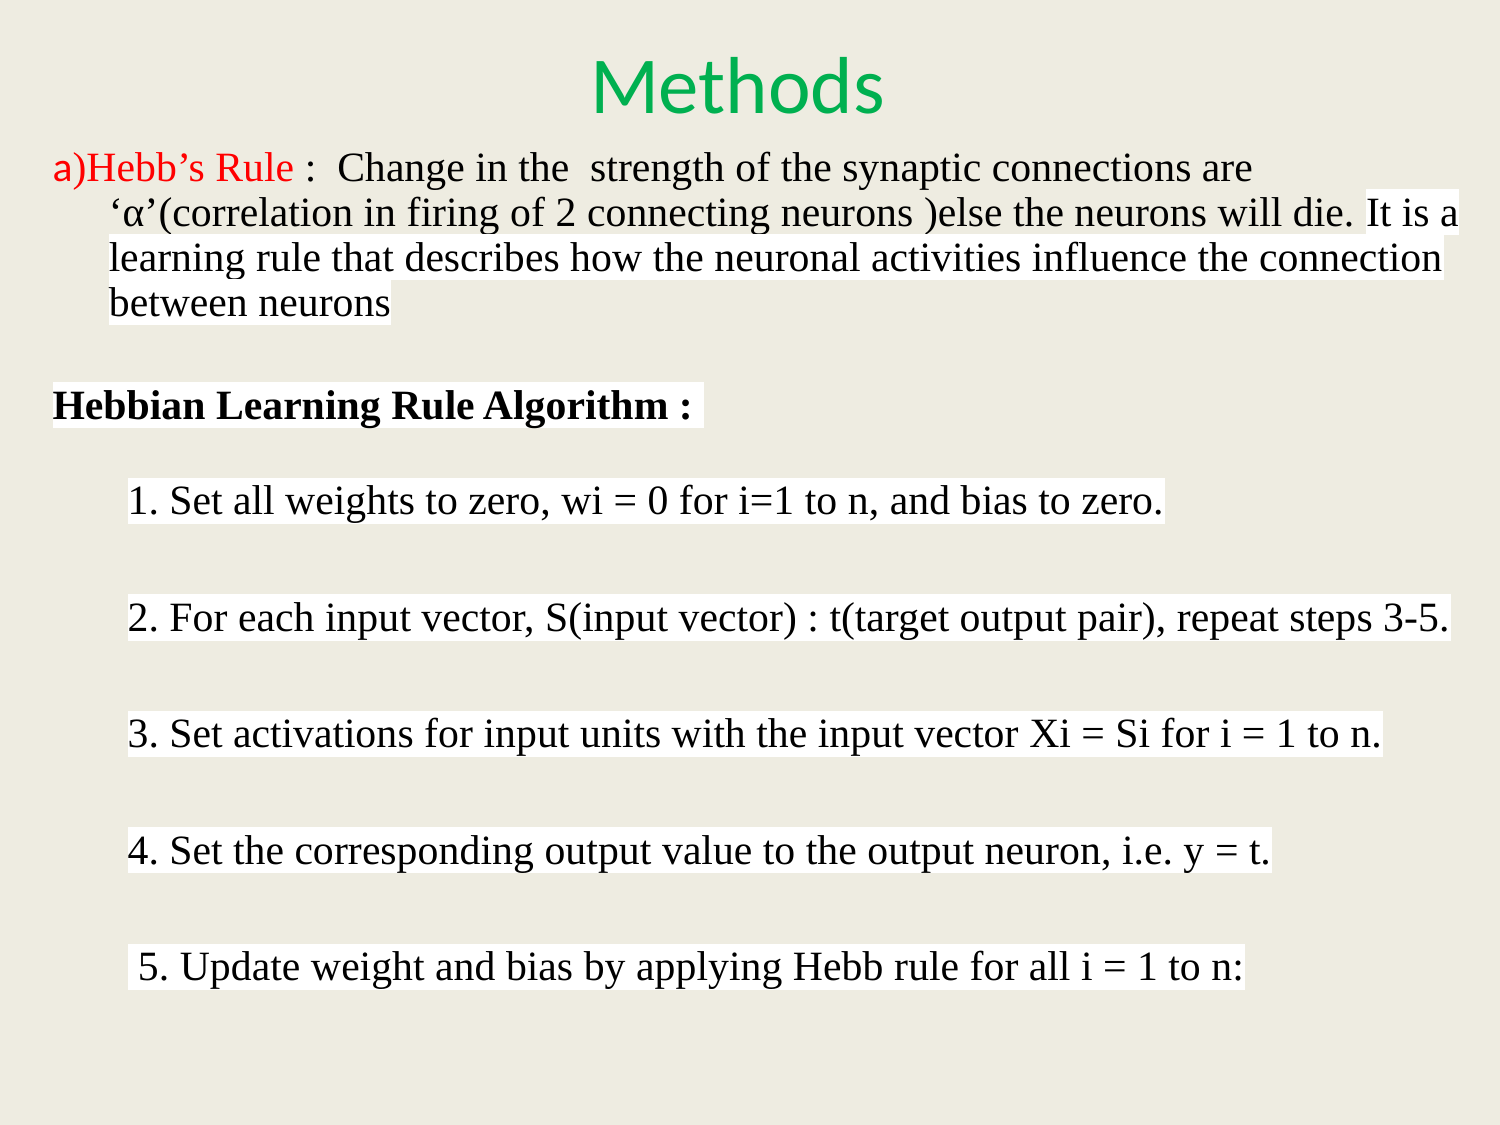

# Methods
a)Hebb’s Rule :  Change in the  strength of the synaptic connections are ‘α’(correlation in firing of 2 connecting neurons )else the neurons will die. It is a learning rule that describes how the neuronal activities influence the connection between neurons

Hebbian Learning Rule Algorithm :
1. Set all weights to zero, wi = 0 for i=1 to n, and bias to zero.
2. For each input vector, S(input vector) : t(target output pair), repeat steps 3-5.
3. Set activations for input units with the input vector Xi = Si for i = 1 to n.
4. Set the corresponding output value to the output neuron, i.e. y = t.
 5. Update weight and bias by applying Hebb rule for all i = 1 to n: